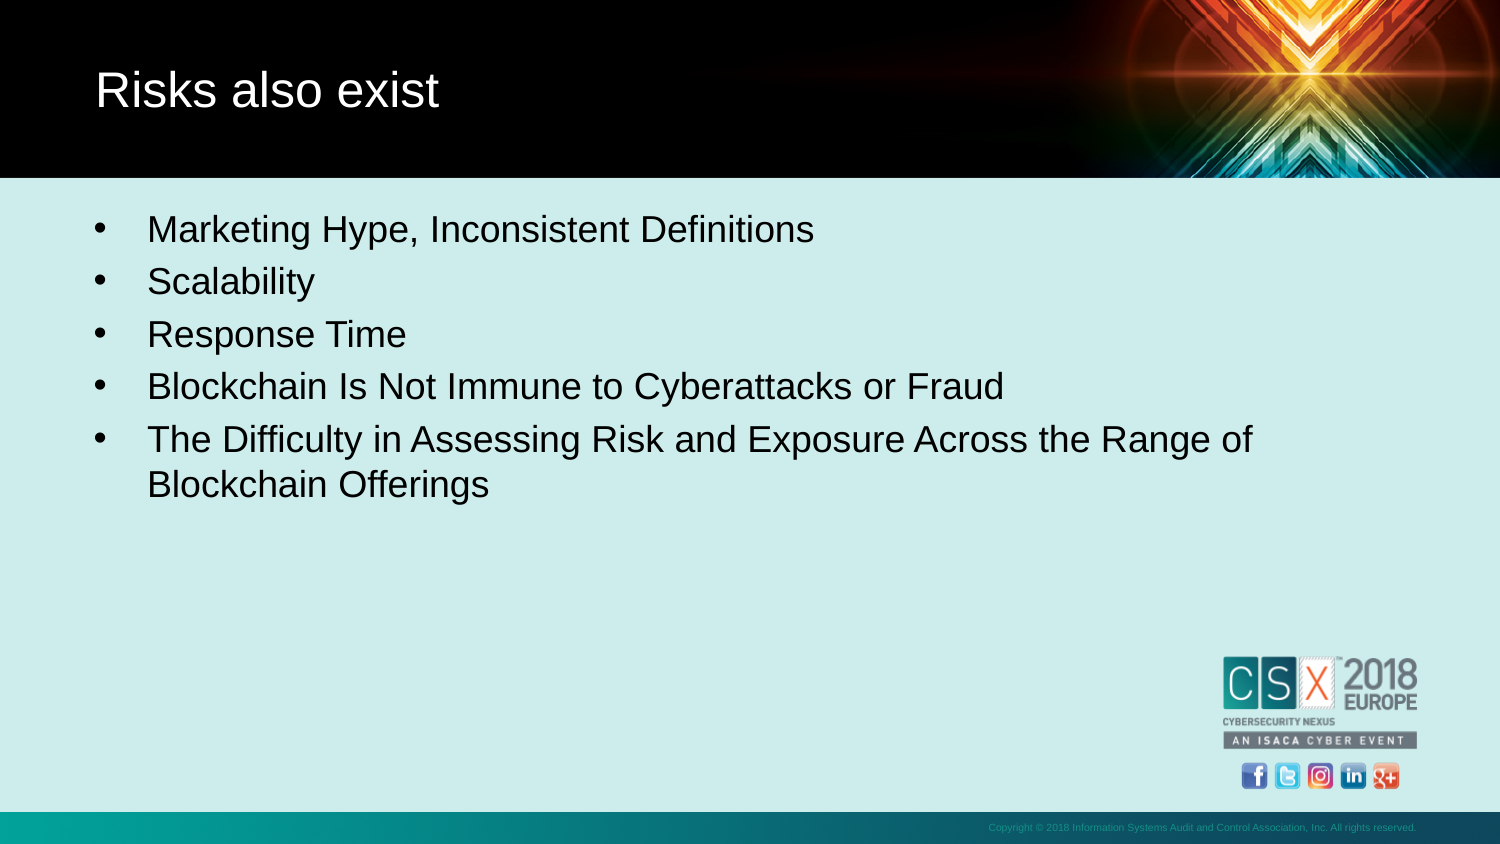

Risks also exist
Marketing Hype, Inconsistent Definitions
Scalability
Response Time
Blockchain Is Not Immune to Cyberattacks or Fraud
The Difficulty in Assessing Risk and Exposure Across the Range of Blockchain Offerings